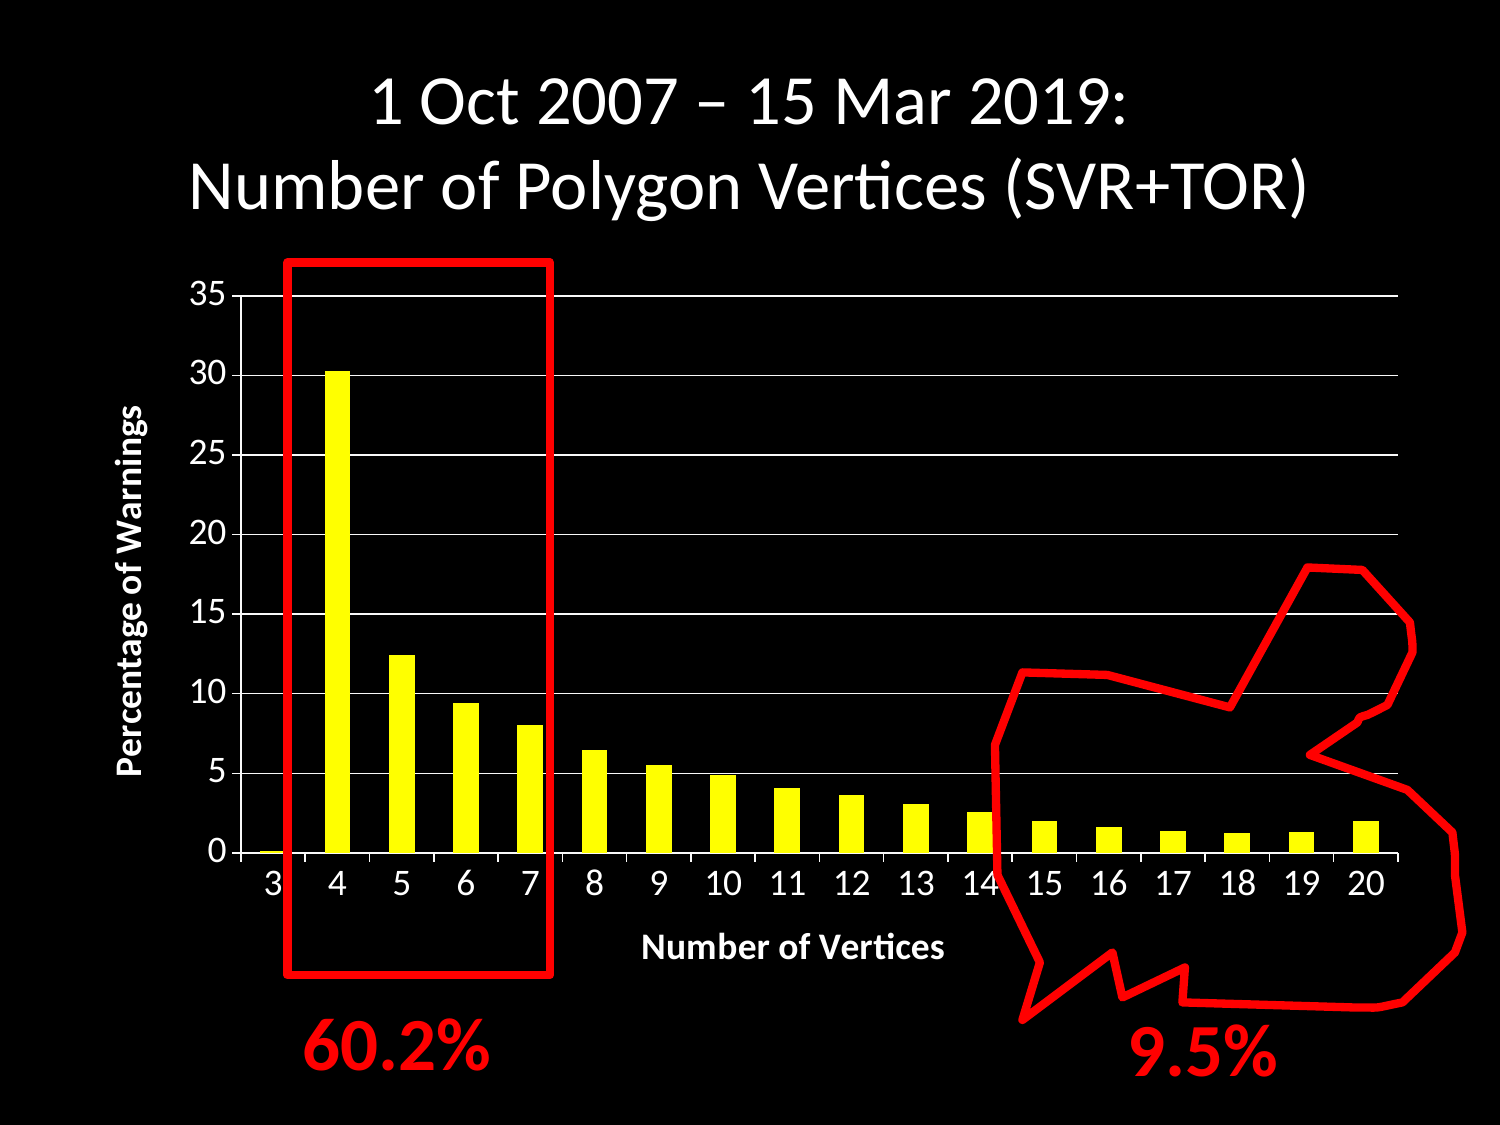

# 1 Oct 2007 – 15 Mar 2019: Number of Polygon Vertices (SVR+TOR)

### Chart

| Category | Column1 |
|---|---|
| 3 | 0.11844940284787245 |
| 4 | 30.2743593377007 |
| 5 | 12.41357008680234 |
| 6 | 9.436711321364857 |
| 7 | 8.002238185035408 |
| 8 | 6.479109667433318 |
| 9 | 5.524974293572848 |
| 10 | 4.899663182219509 |
| 11 | 4.092317865876035 |
| 12 | 3.6530377185046308 |
| 13 | 3.0687842222488673 |
| 14 | 2.5332185173477506 |
| 15 | 1.9729455750427833 |
| 16 | 1.6263175679358193 |
| 17 | 1.3443643881506995 |
| 18 | 1.2302750860211538 |
| 19 | 1.3178404421142127 |
| 20 | 2.0118231397811956 |

60.2%
9.5%